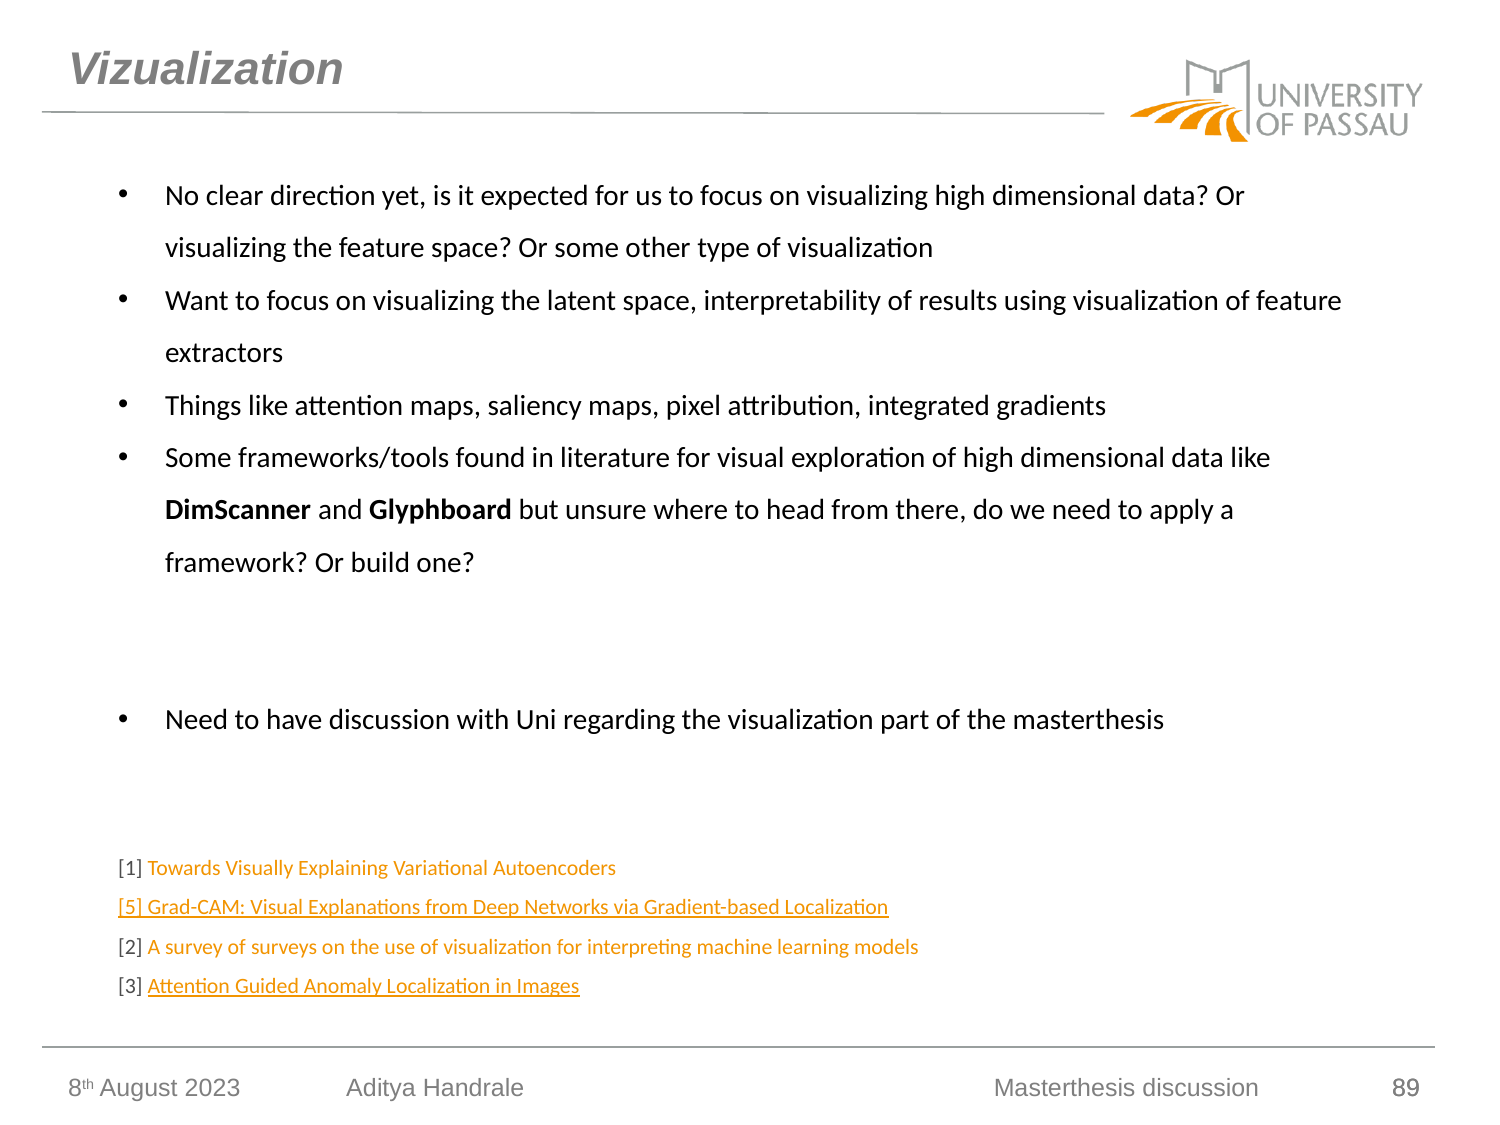

# Vizualization
No clear direction yet, is it expected for us to focus on visualizing high dimensional data? Or visualizing the feature space? Or some other type of visualization
Want to focus on visualizing the latent space, interpretability of results using visualization of feature extractors
Things like attention maps, saliency maps, pixel attribution, integrated gradients
Some frameworks/tools found in literature for visual exploration of high dimensional data like DimScanner and Glyphboard but unsure where to head from there, do we need to apply a framework? Or build one?

Need to have discussion with Uni regarding the visualization part of the masterthesis

[1] Towards Visually Explaining Variational Autoencoders
[5] Grad-CAM: Visual Explanations from Deep Networks via Gradient-based Localization
[2] A survey of surveys on the use of visualization for interpreting machine learning models
[3] Attention Guided Anomaly Localization in Images
8th August 2023
Aditya Handrale
Masterthesis discussion
89
89